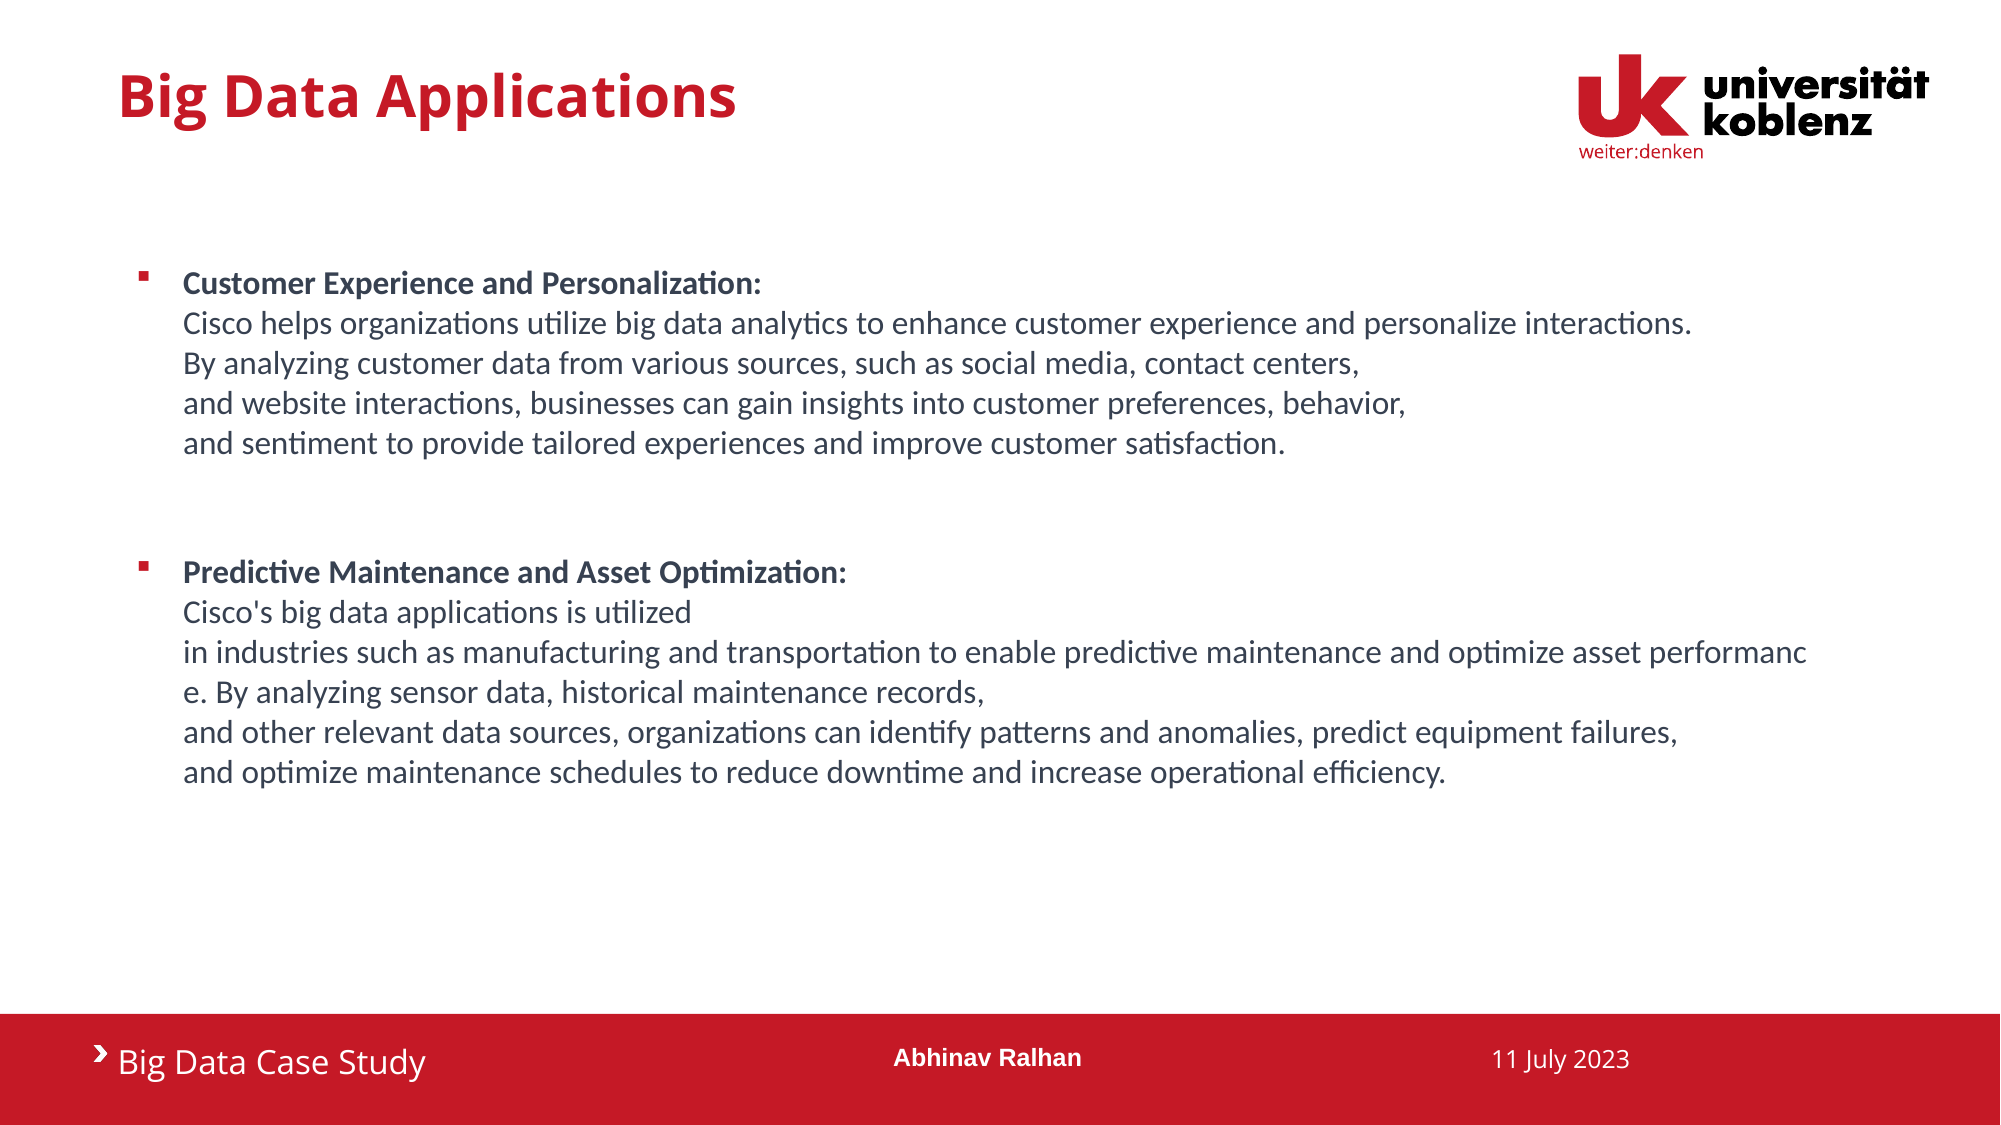

# Big Data Applications
Customer Experience and Personalization: Cisco helps organizations utilize big data analytics to enhance customer experience and personalize interactions. By analyzing customer data from various sources, such as social media, contact centers, and website interactions, businesses can gain insights into customer preferences, behavior, and sentiment to provide tailored experiences and improve customer satisfaction.​

Predictive Maintenance and Asset Optimization:
Cisco's big data applications is utilized in industries such as manufacturing and transportation to enable predictive maintenance and optimize asset performance. By analyzing sensor data, historical maintenance records, and other relevant data sources, organizations can identify patterns and anomalies, predict equipment failures, and optimize maintenance schedules to reduce downtime and increase operational efficiency.​